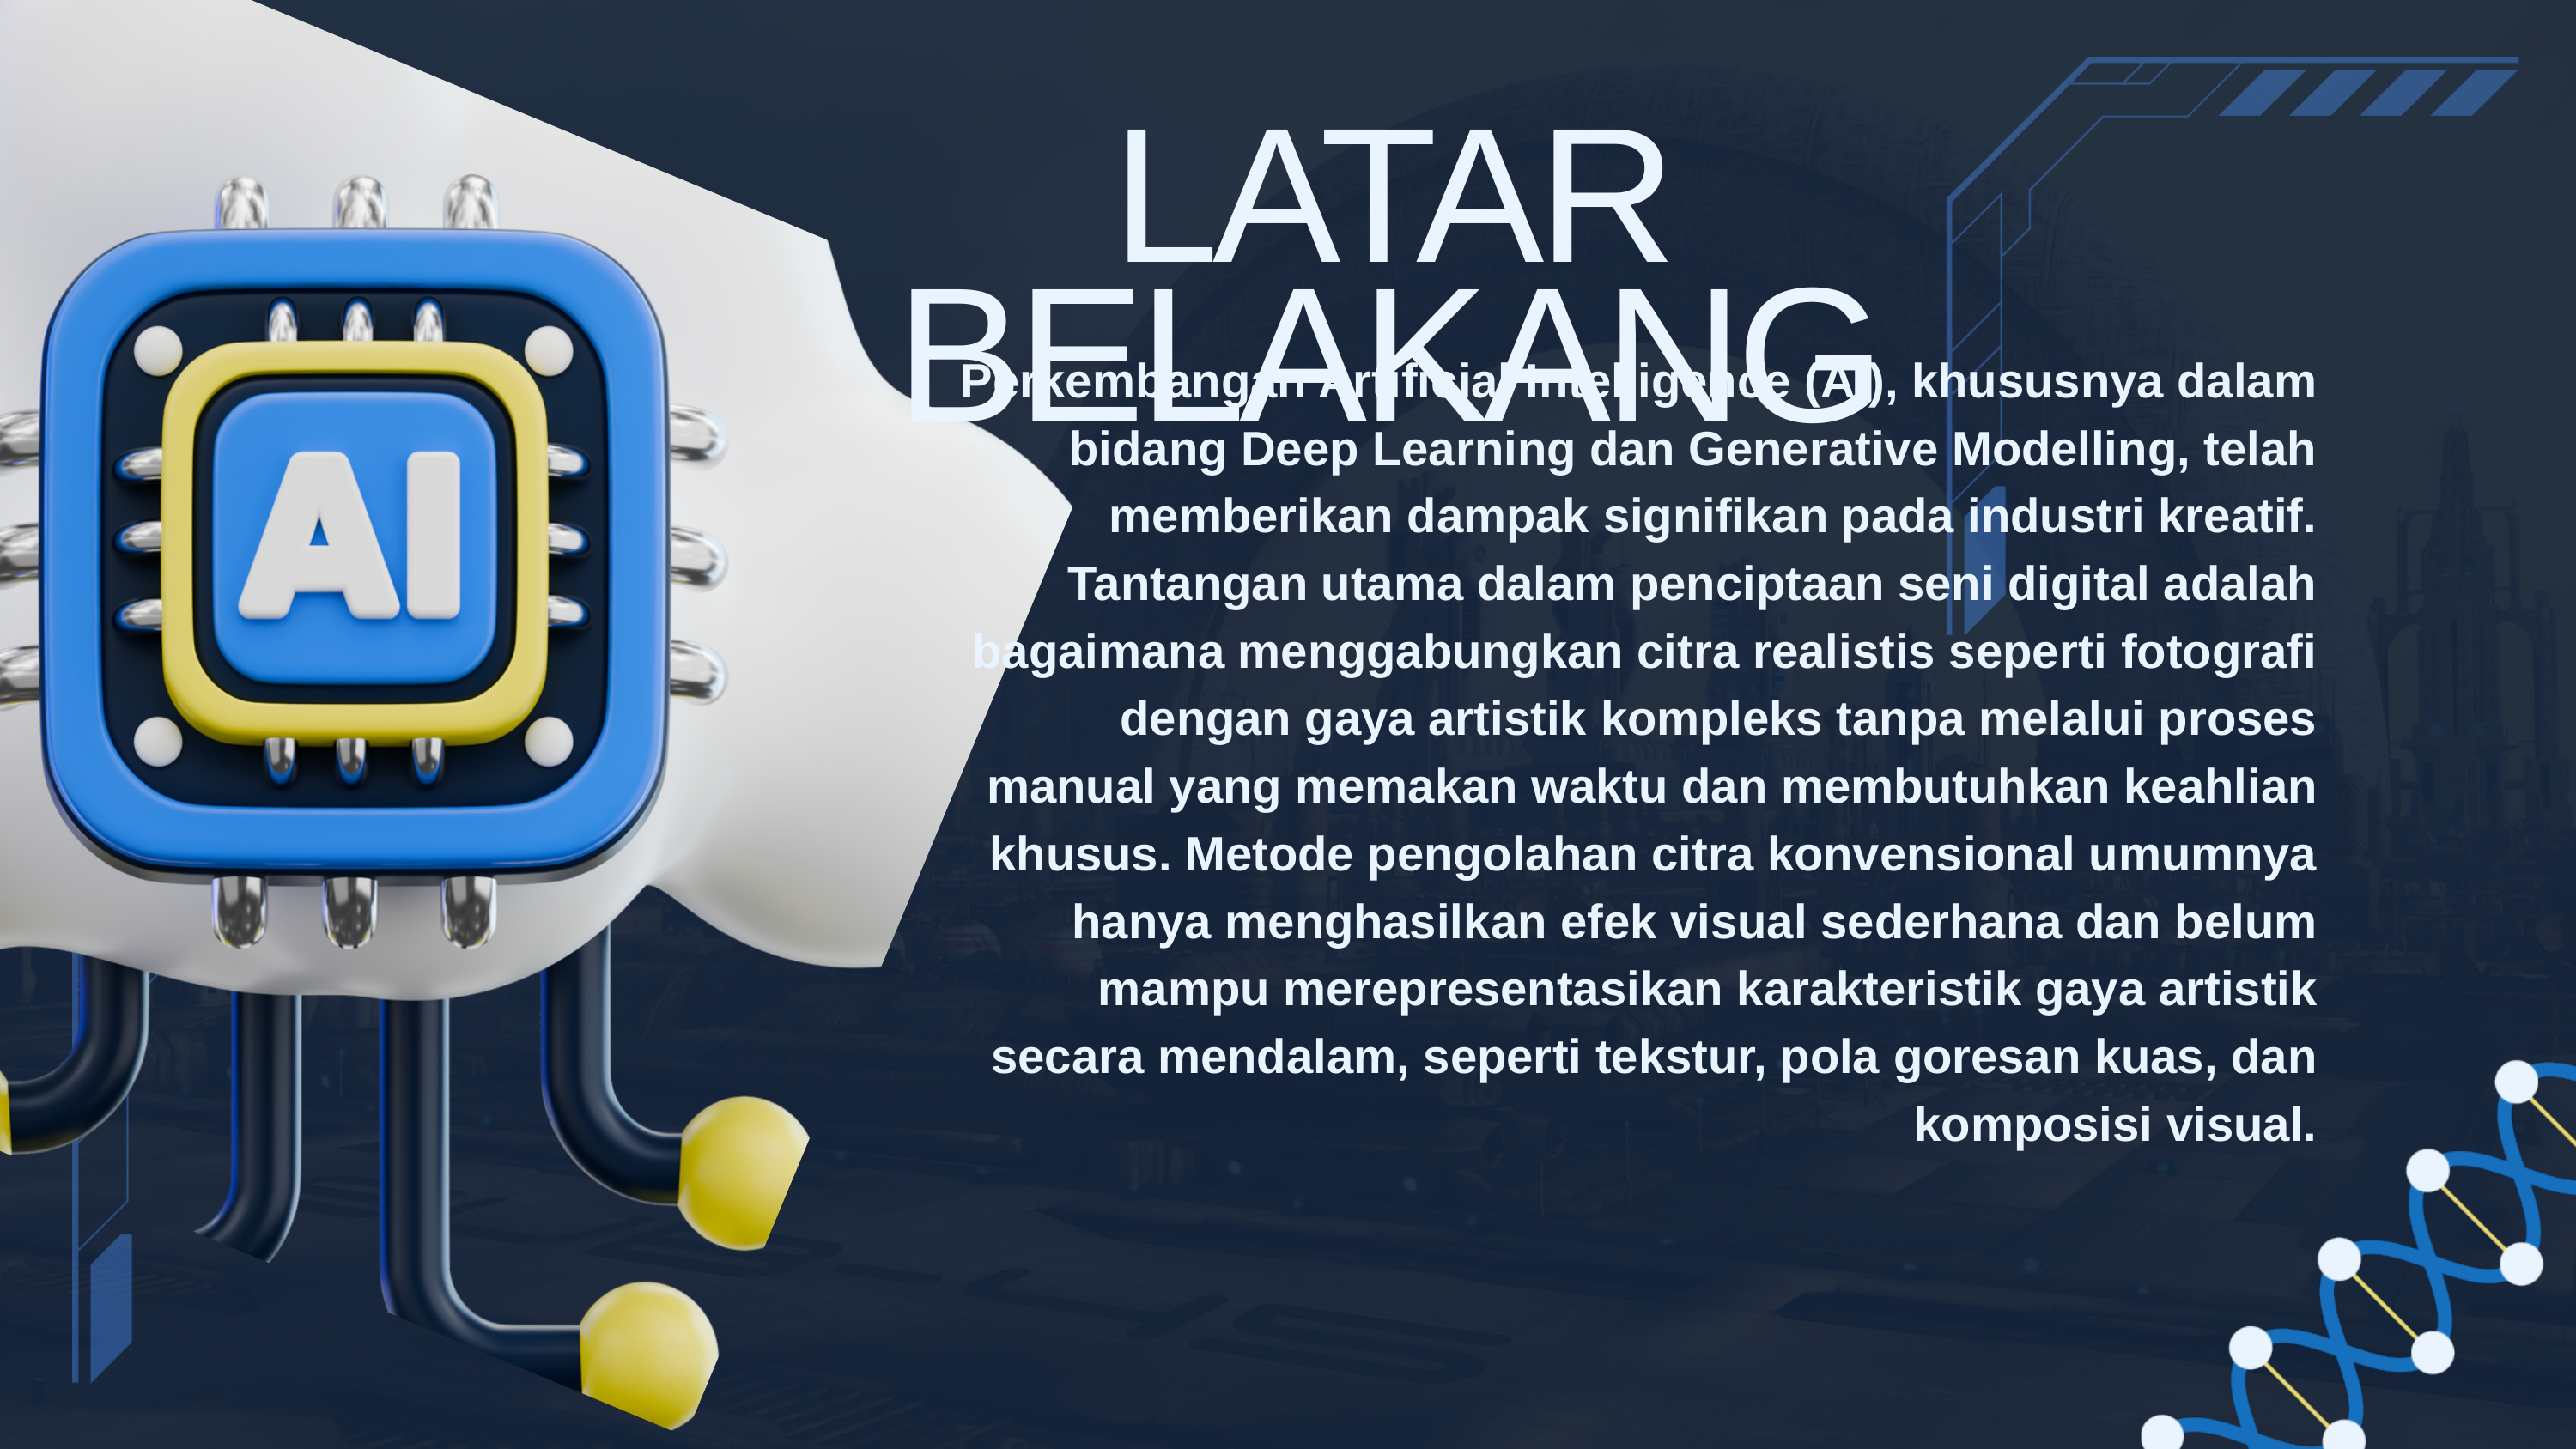

LATAR BELAKANG
Perkembangan Artificial Intelligence (AI), khususnya dalam bidang Deep Learning dan Generative Modelling, telah memberikan dampak signifikan pada industri kreatif. Tantangan utama dalam penciptaan seni digital adalah bagaimana menggabungkan citra realistis seperti fotografi dengan gaya artistik kompleks tanpa melalui proses manual yang memakan waktu dan membutuhkan keahlian khusus. Metode pengolahan citra konvensional umumnya hanya menghasilkan efek visual sederhana dan belum mampu merepresentasikan karakteristik gaya artistik secara mendalam, seperti tekstur, pola goresan kuas, dan komposisi visual.